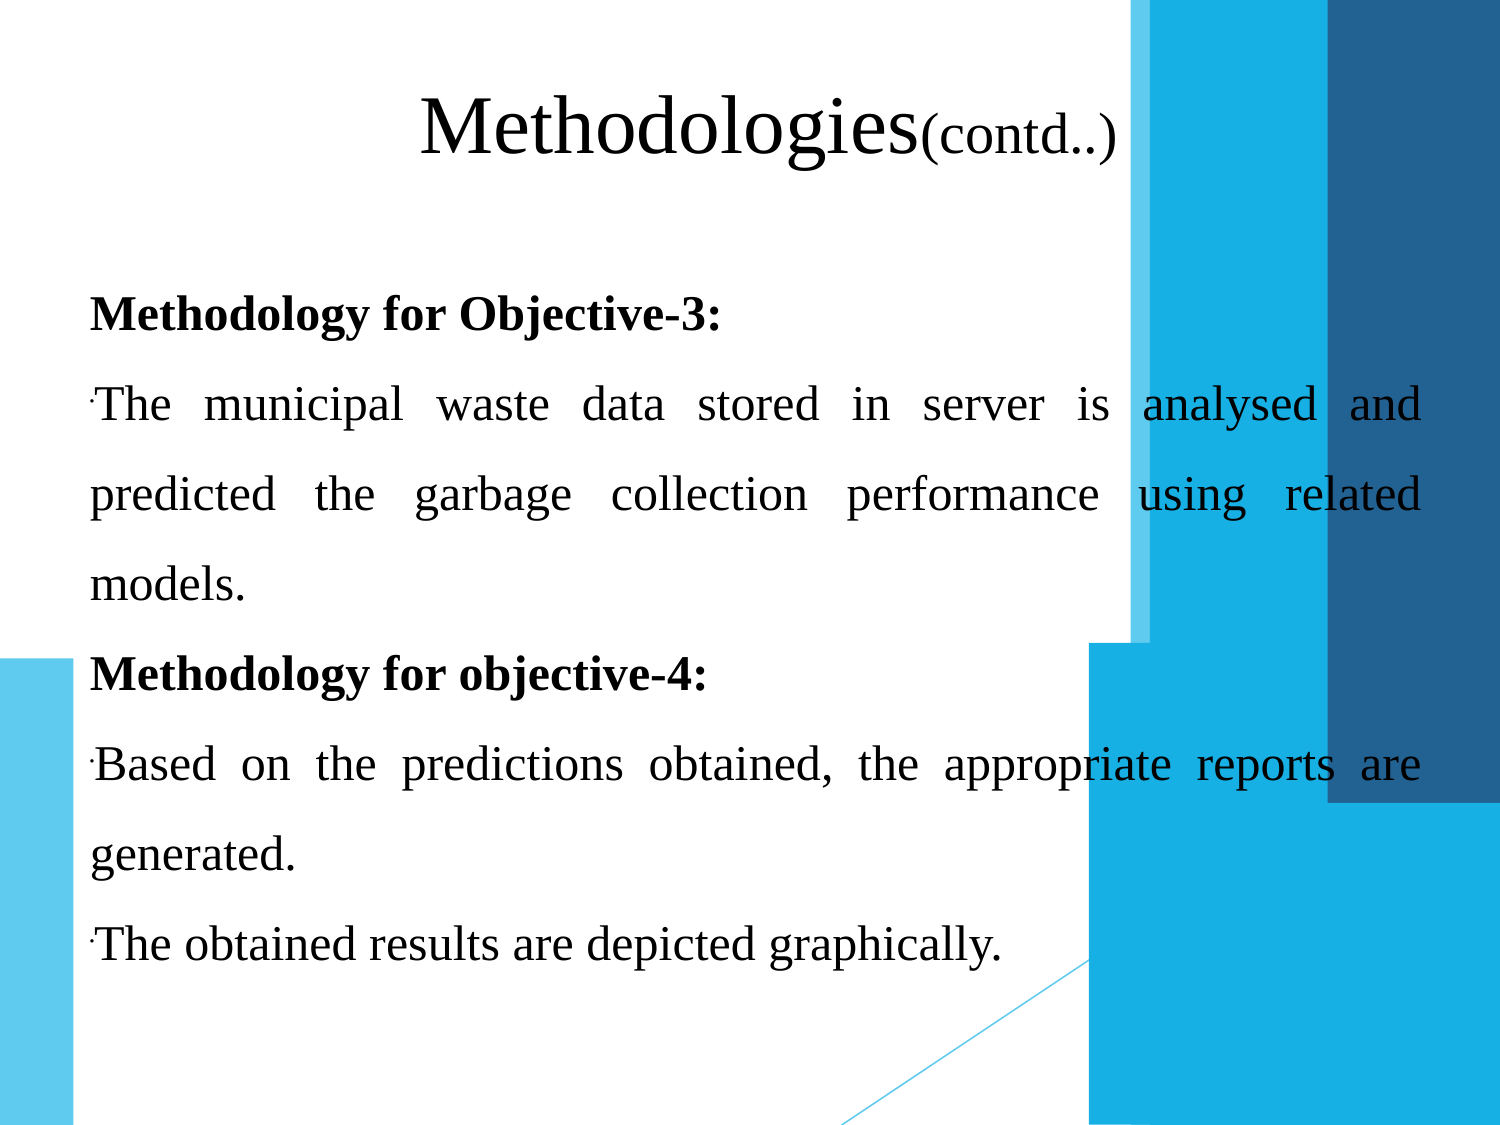

Methodologies(contd..)
Methodology for Objective-3:
The municipal waste data stored in server is analysed and predicted the garbage collection performance using related models.
Methodology for objective-4:
Based on the predictions obtained, the appropriate reports are generated.
The obtained results are depicted graphically.